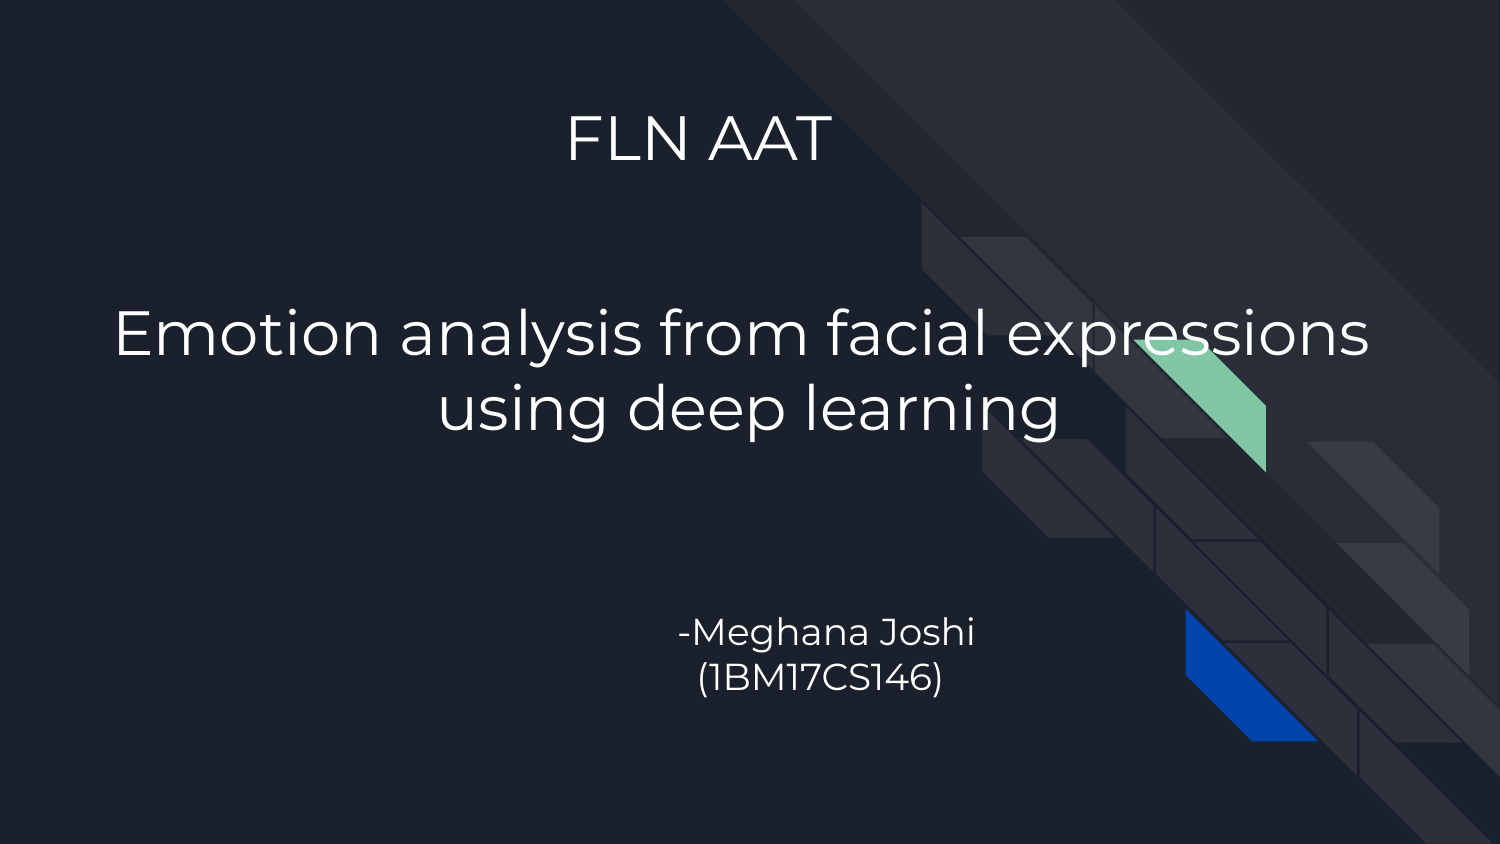

FLN AAT
Emotion analysis from facial expressions
using deep learning

-Meghana Joshi
  (1BM17CS146)